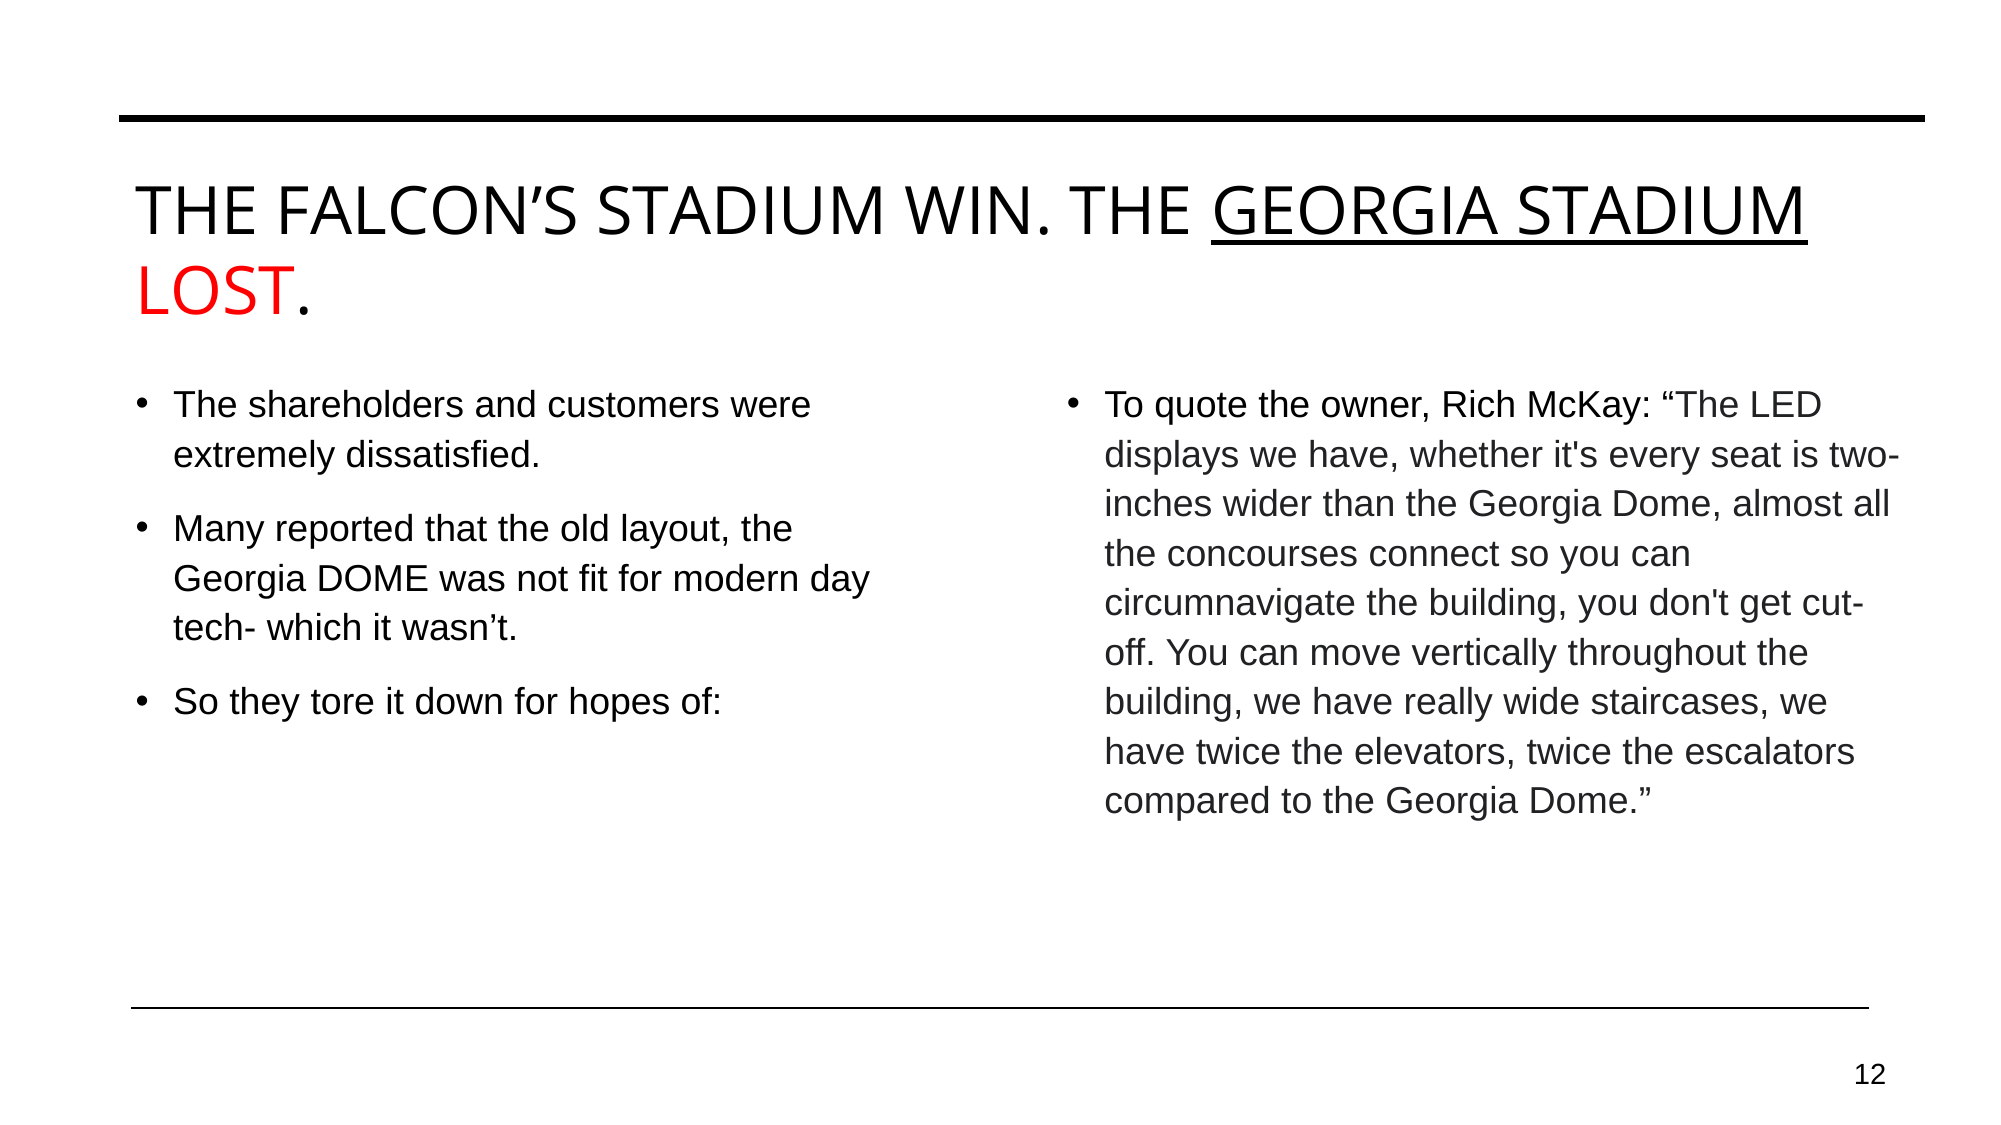

# THE FALCON’S STADIUM WIN. THE GEORGIA STADIUM LOST.
To quote the owner, Rich McKay: “The LED displays we have, whether it's every seat is two-inches wider than the Georgia Dome, almost all the concourses connect so you can circumnavigate the building, you don't get cut-off. You can move vertically throughout the building, we have really wide staircases, we have twice the elevators, twice the escalators compared to the Georgia Dome.”
The shareholders and customers were extremely dissatisfied.
Many reported that the old layout, the Georgia DOME was not fit for modern day tech- which it wasn’t.
So they tore it down for hopes of:

12